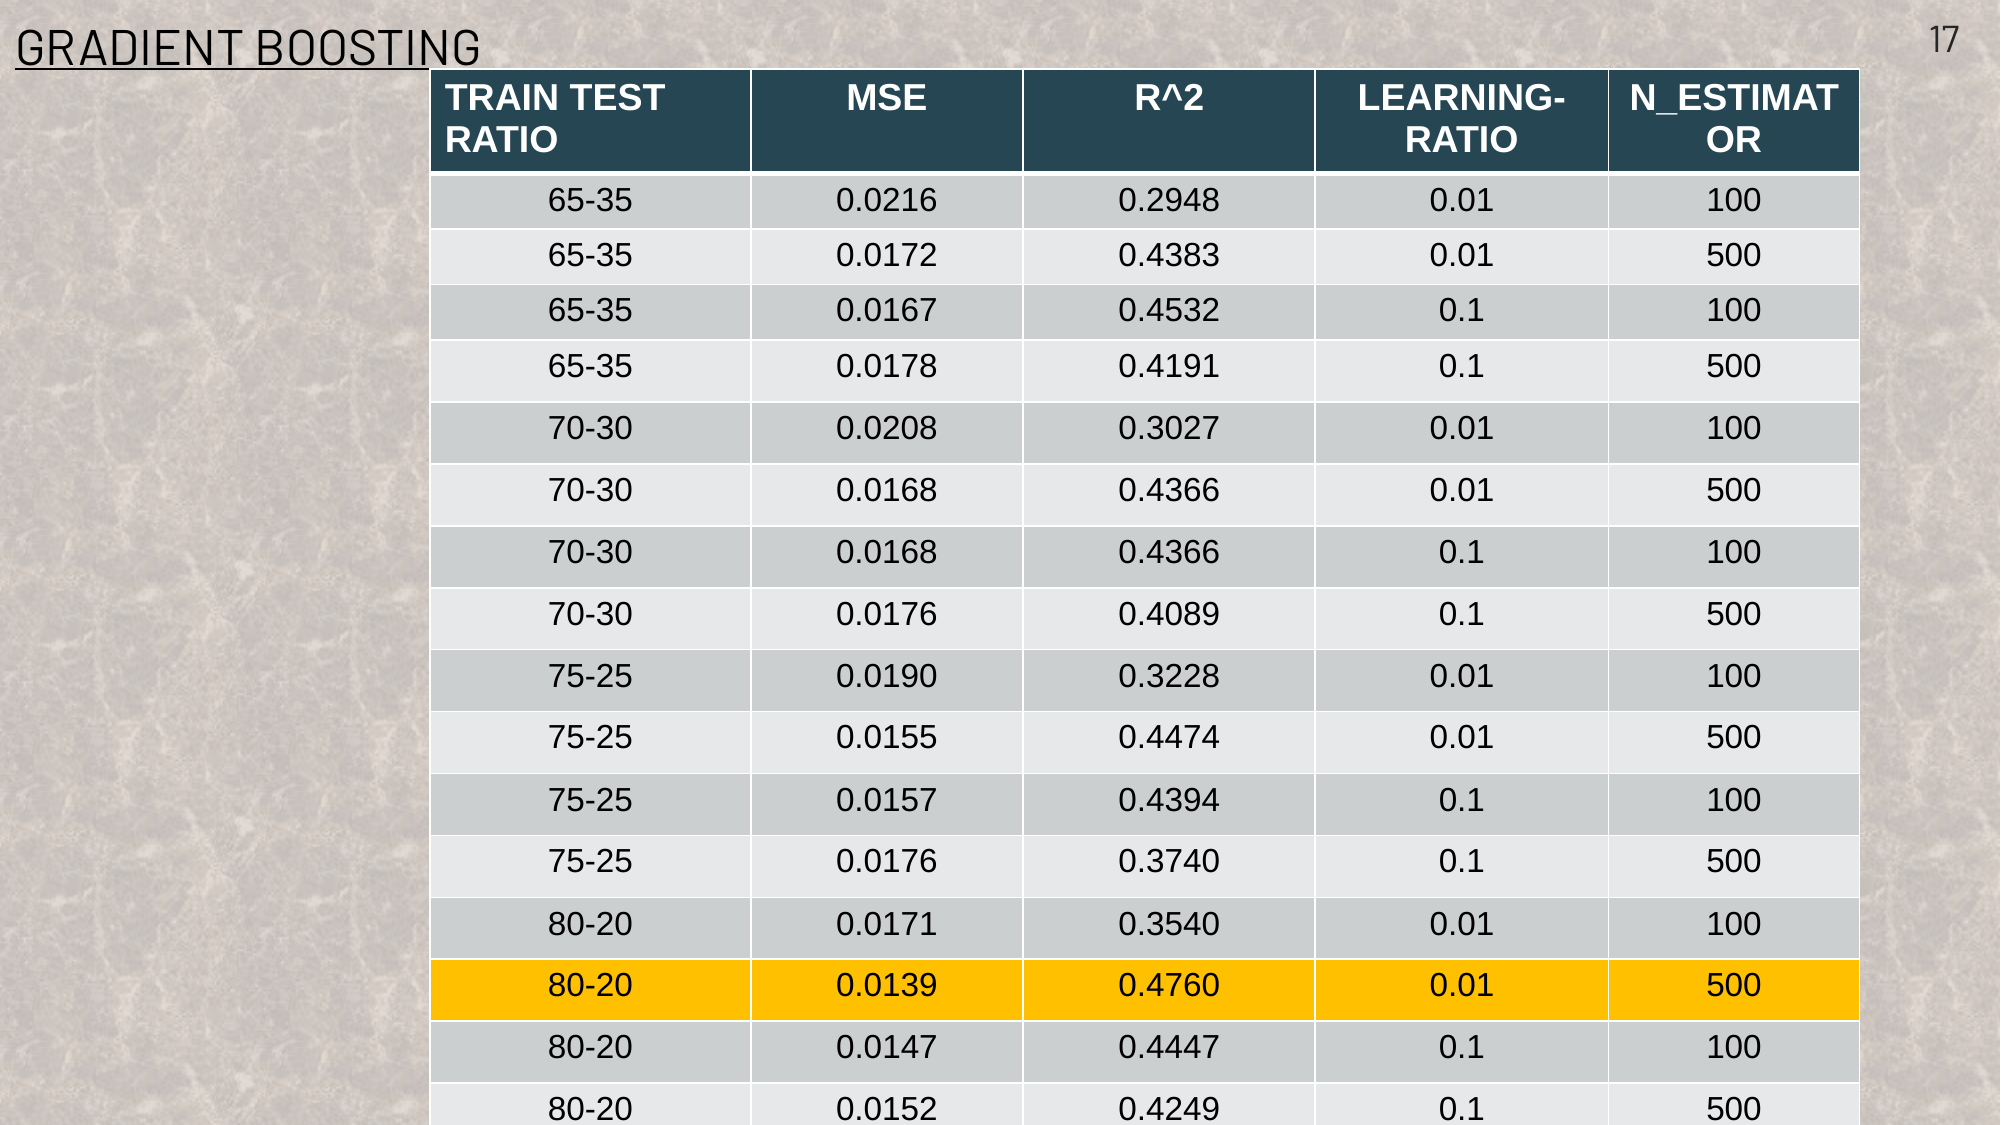

GRADIENT BOOSTING

17
| TRAIN TEST RATIO | MSE | R^2 | LEARNING-RATIO | N\_ESTIMATOR |
| --- | --- | --- | --- | --- |
| 65-35 | 0.0216 | 0.2948 | 0.01 | 100 |
| 65-35 | 0.0172 | 0.4383 | 0.01 | 500 |
| 65-35 | 0.0167 | 0.4532 | 0.1 | 100 |
| 65-35 | 0.0178 | 0.4191 | 0.1 | 500 |
| 70-30 | 0.0208 | 0.3027 | 0.01 | 100 |
| 70-30 | 0.0168 | 0.4366 | 0.01 | 500 |
| 70-30 | 0.0168 | 0.4366 | 0.1 | 100 |
| 70-30 | 0.0176 | 0.4089 | 0.1 | 500 |
| 75-25 | 0.0190 | 0.3228 | 0.01 | 100 |
| 75-25 | 0.0155 | 0.4474 | 0.01 | 500 |
| 75-25 | 0.0157 | 0.4394 | 0.1 | 100 |
| 75-25 | 0.0176 | 0.3740 | 0.1 | 500 |
| 80-20 | 0.0171 | 0.3540 | 0.01 | 100 |
| 80-20 | 0.0139 | 0.4760 | 0.01 | 500 |
| 80-20 | 0.0147 | 0.4447 | 0.1 | 100 |
| 80-20 | 0.0152 | 0.4249 | 0.1 | 500 |